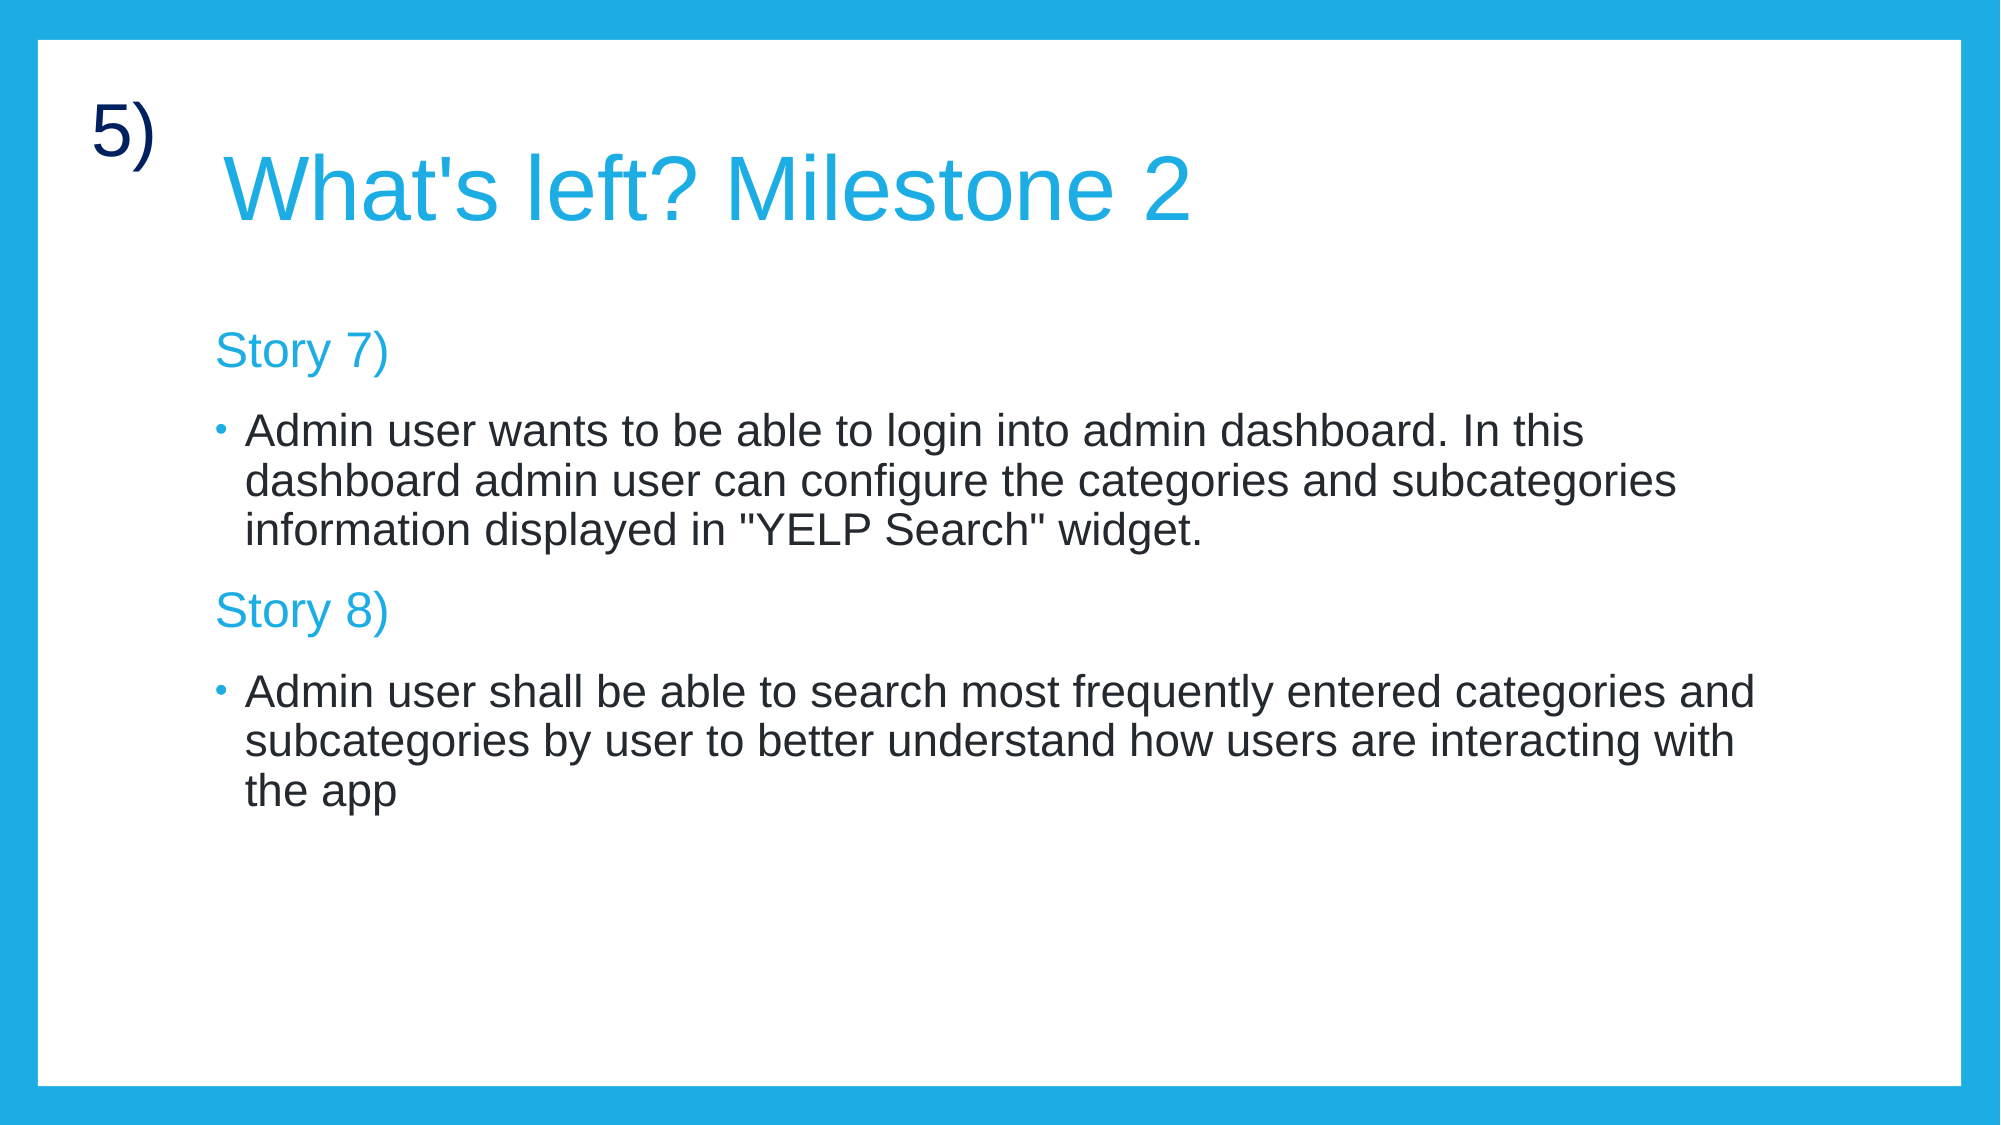

# What's left? Milestone 2
5)
Story 7)
Admin user wants to be able to login into admin dashboard. In this dashboard admin user can configure the categories and subcategories information displayed in "YELP Search" widget.
Story 8)
Admin user shall be able to search most frequently entered categories and subcategories by user to better understand how users are interacting with the app